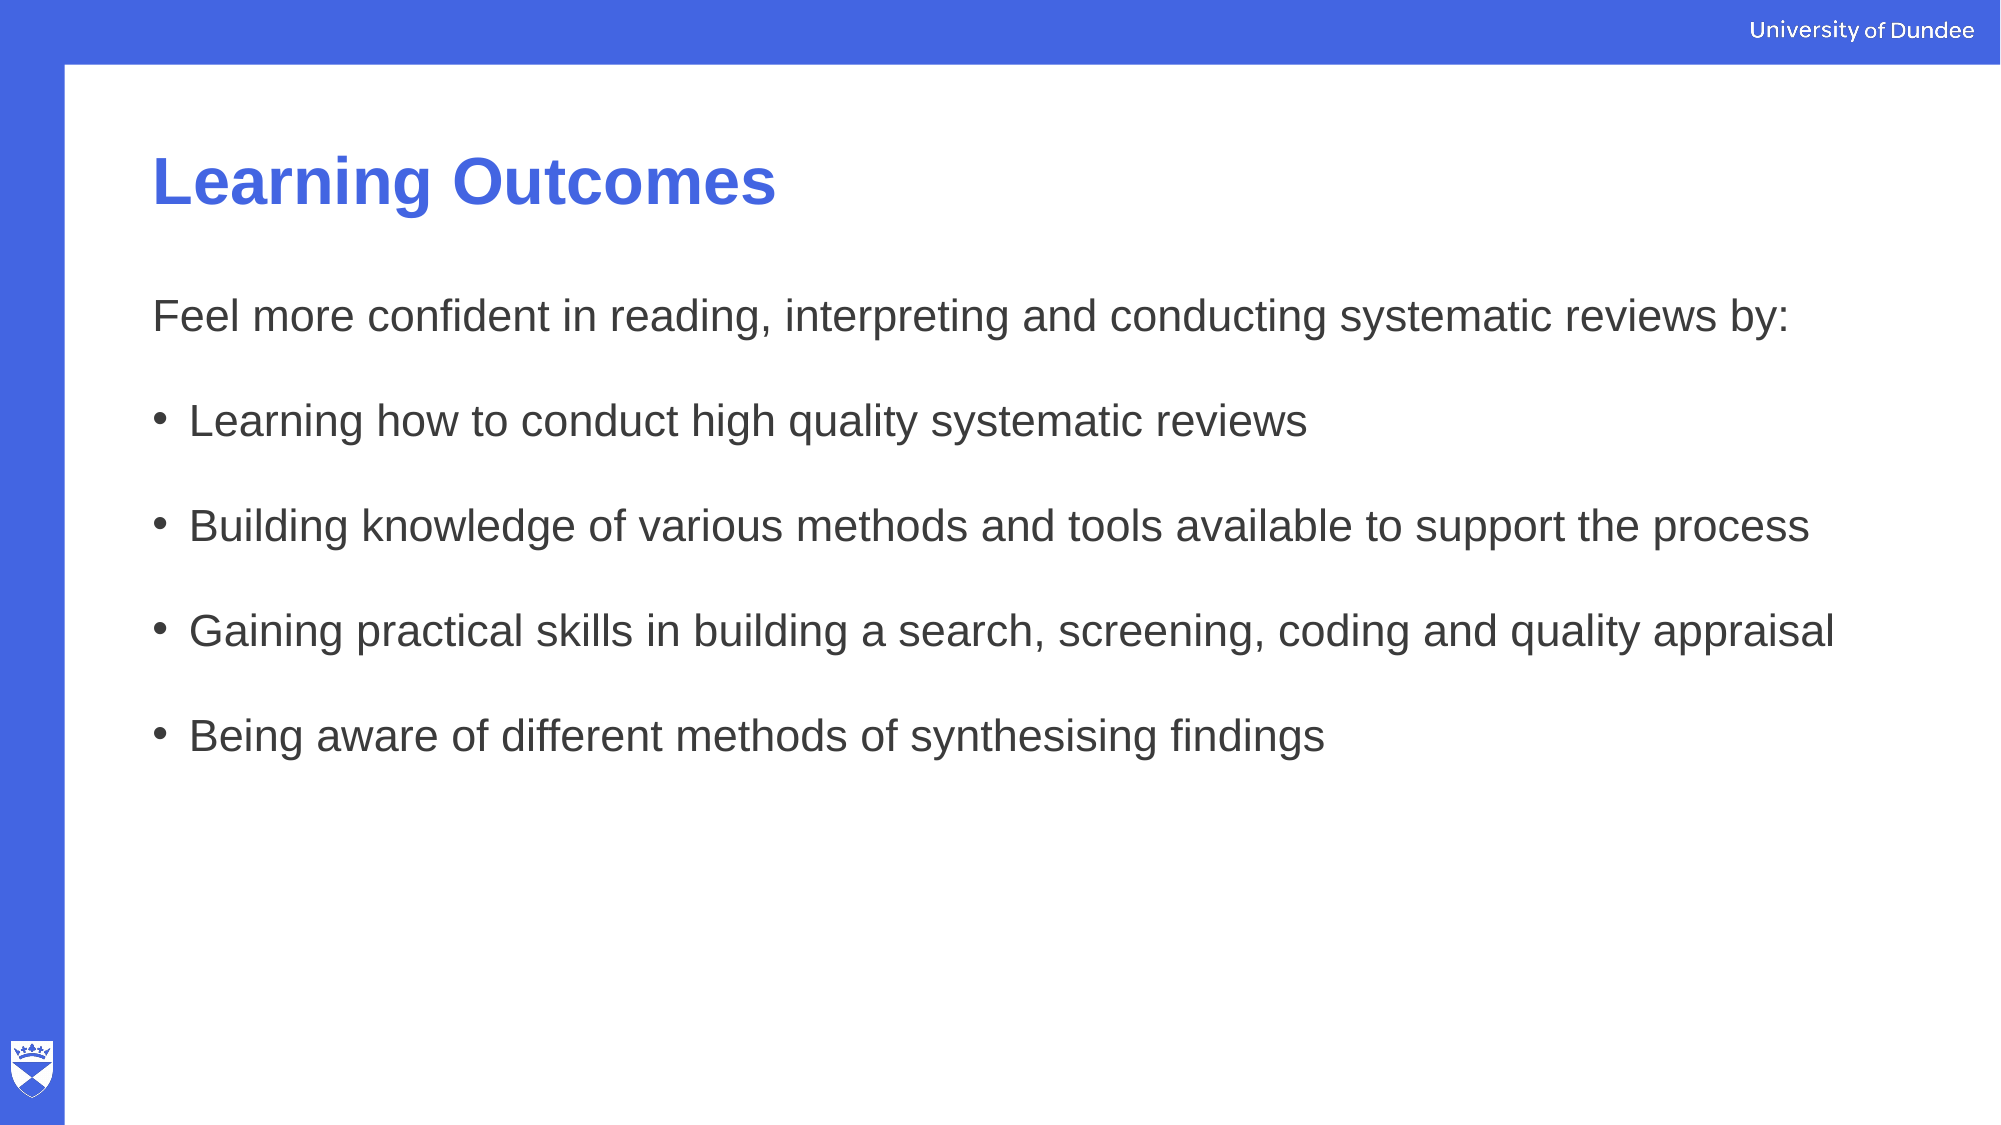

# Learning Outcomes
Feel more confident in reading, interpreting and conducting systematic reviews by:
Learning how to conduct high quality systematic reviews
Building knowledge of various methods and tools available to support the process
Gaining practical skills in building a search, screening, coding and quality appraisal
Being aware of different methods of synthesising findings